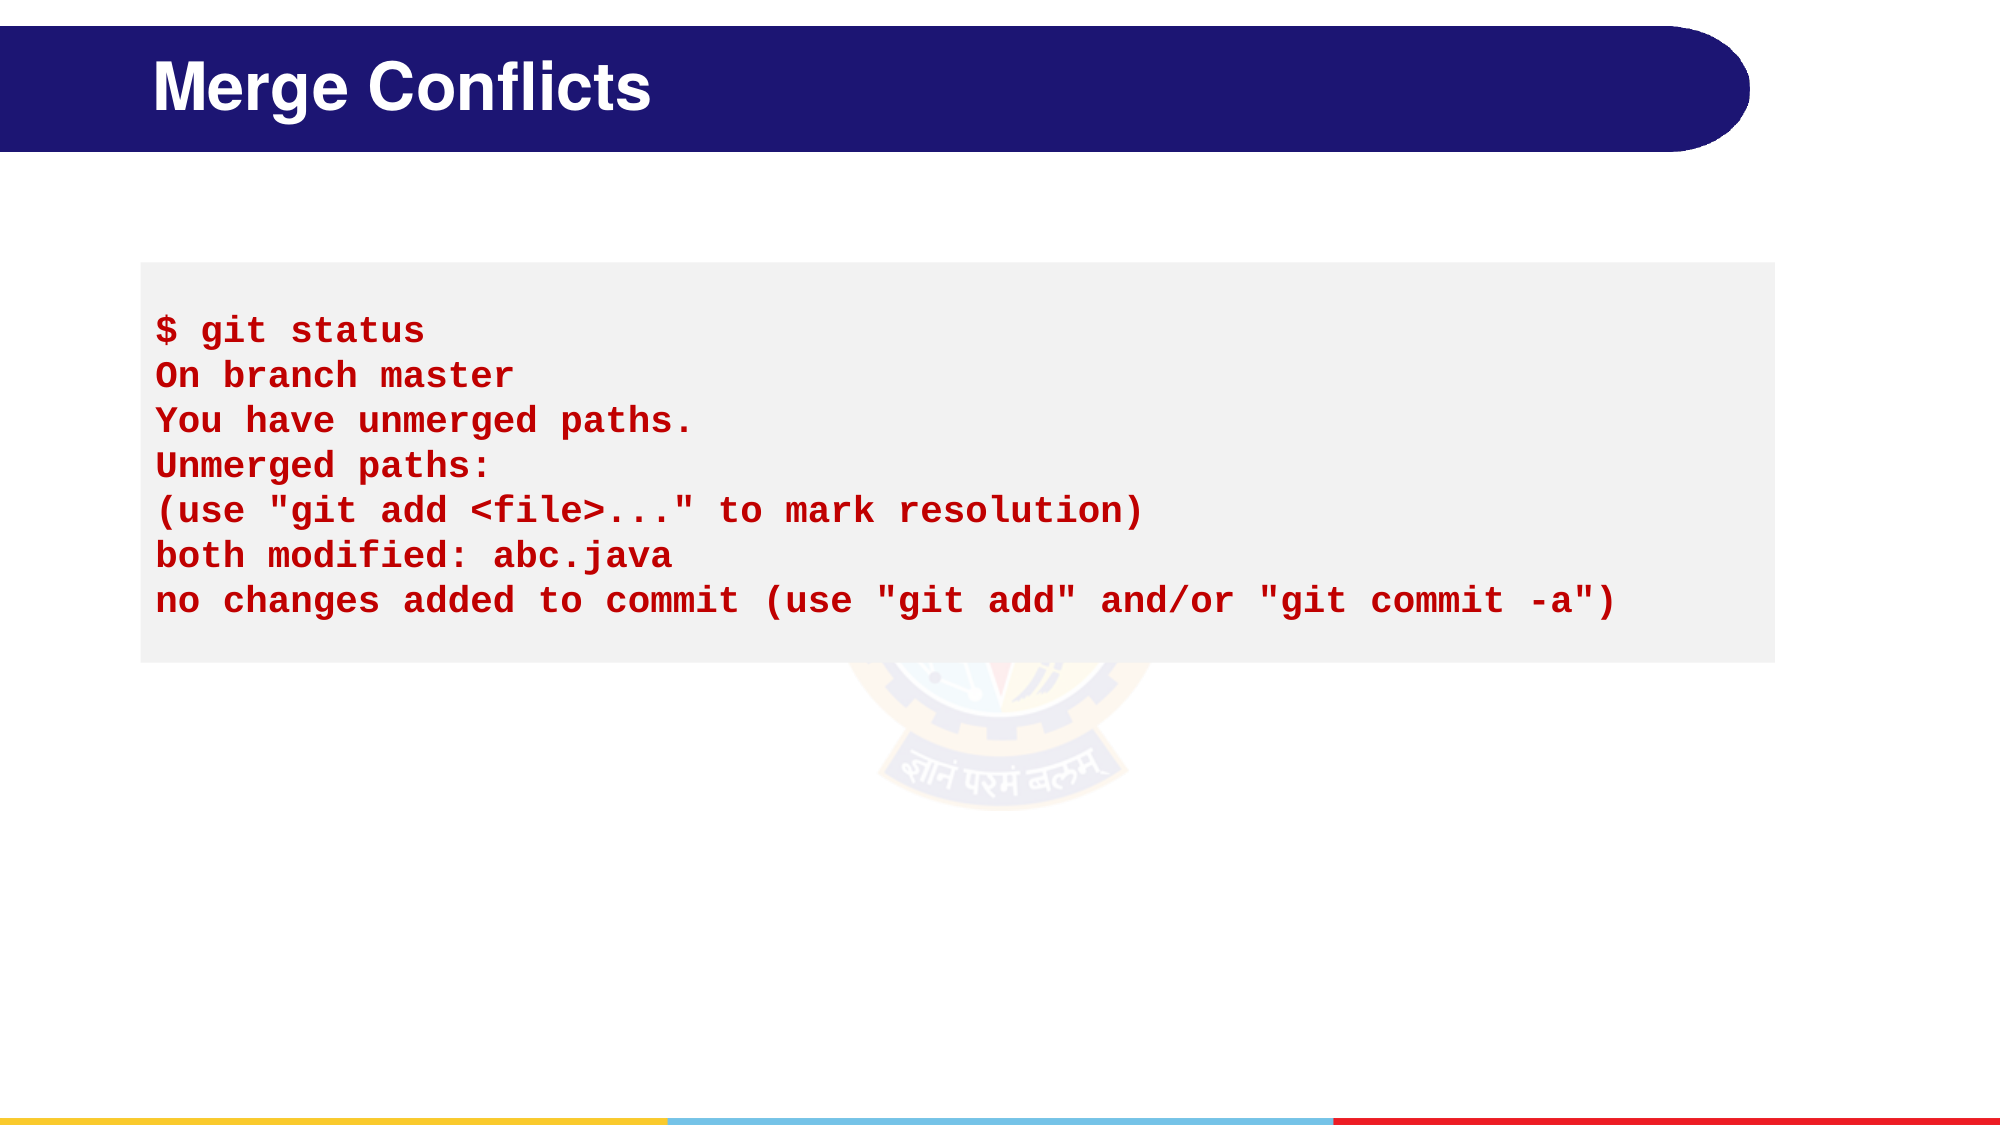

# Merge Conflicts

$ git status
On branch master
You have unmerged paths.
Unmerged paths:
(use "git add <file>..." to mark resolution)
both modified: abc.java
no changes added to commit (use "git add" and/or "git commit -a")